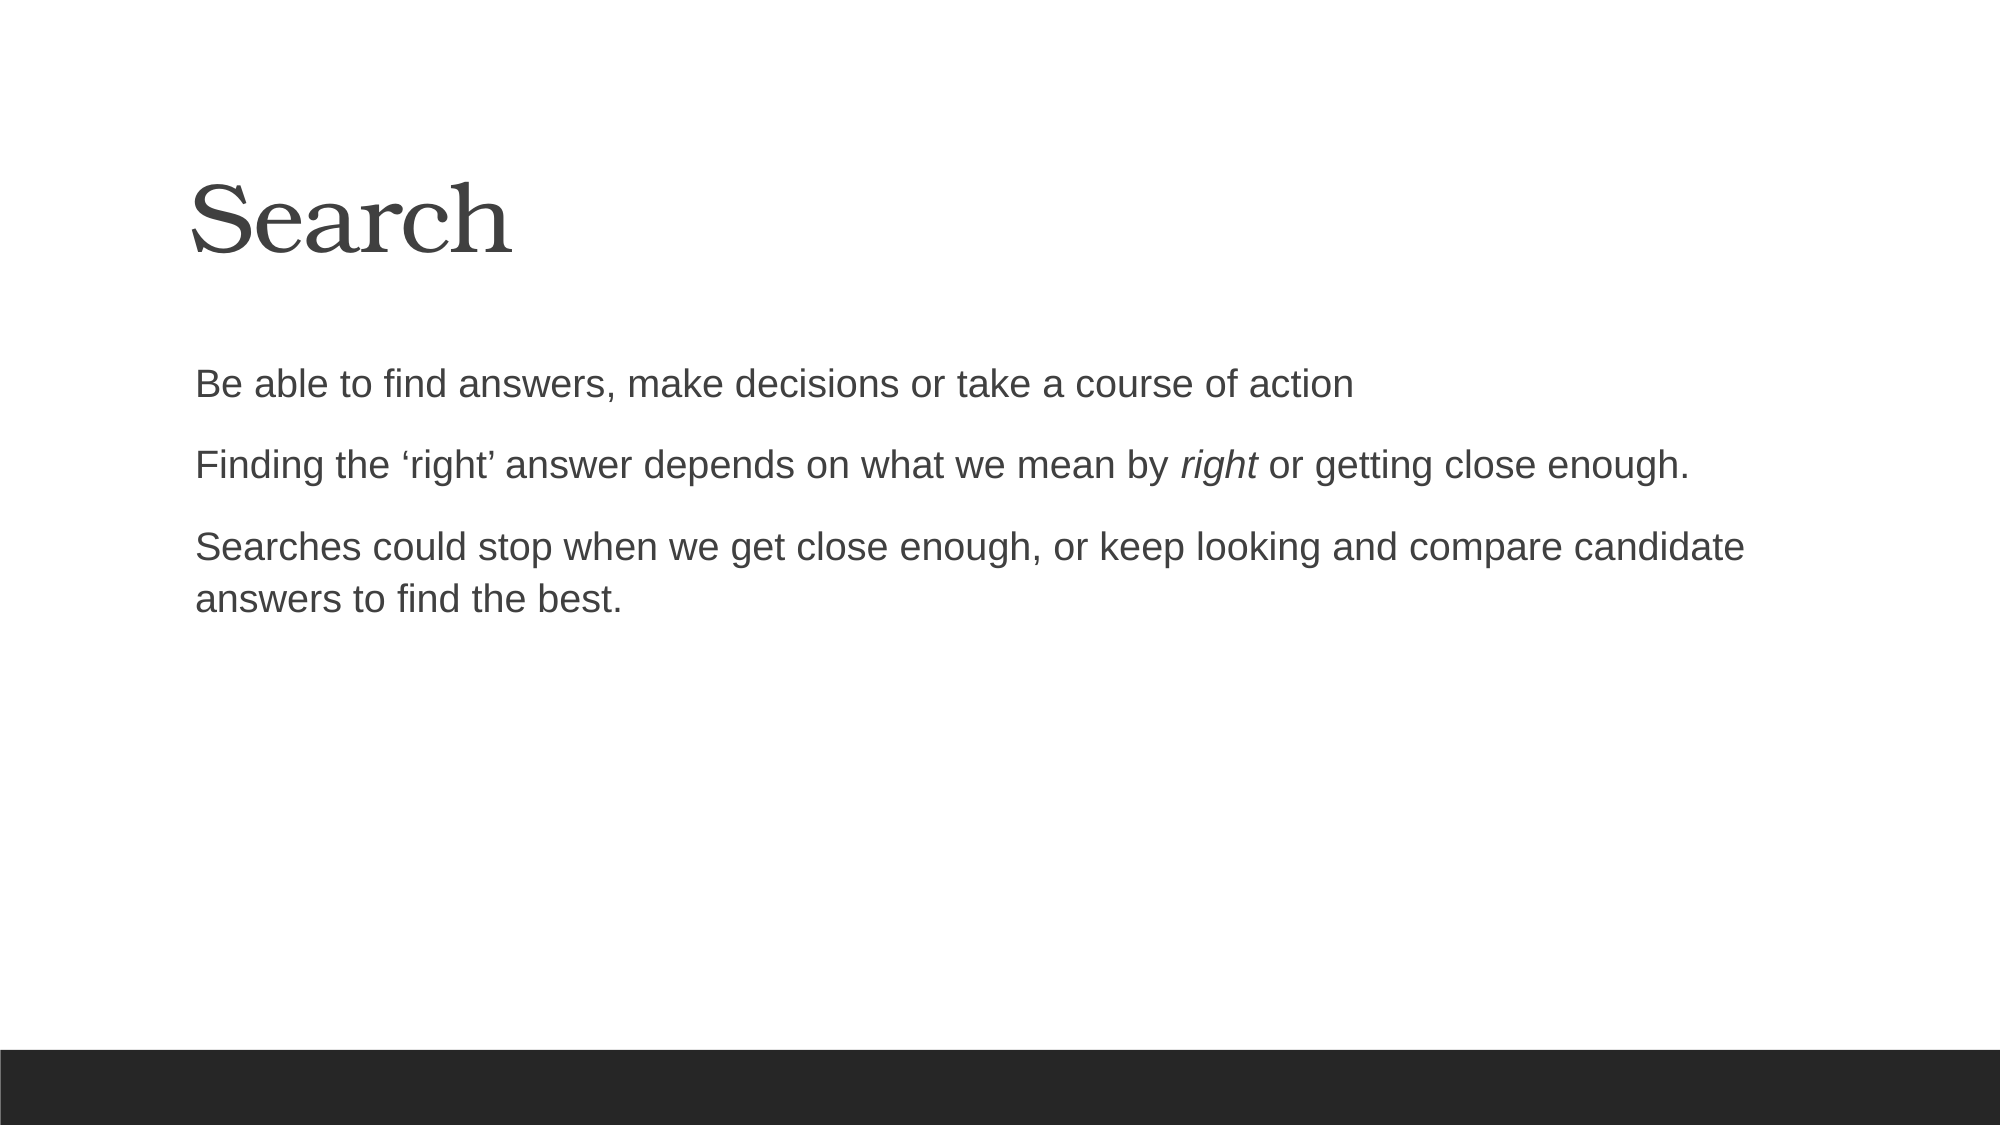

# Search
Be able to find answers, make decisions or take a course of action
Finding the ‘right’ answer depends on what we mean by right or getting close enough.
Searches could stop when we get close enough, or keep looking and compare candidate answers to find the best.